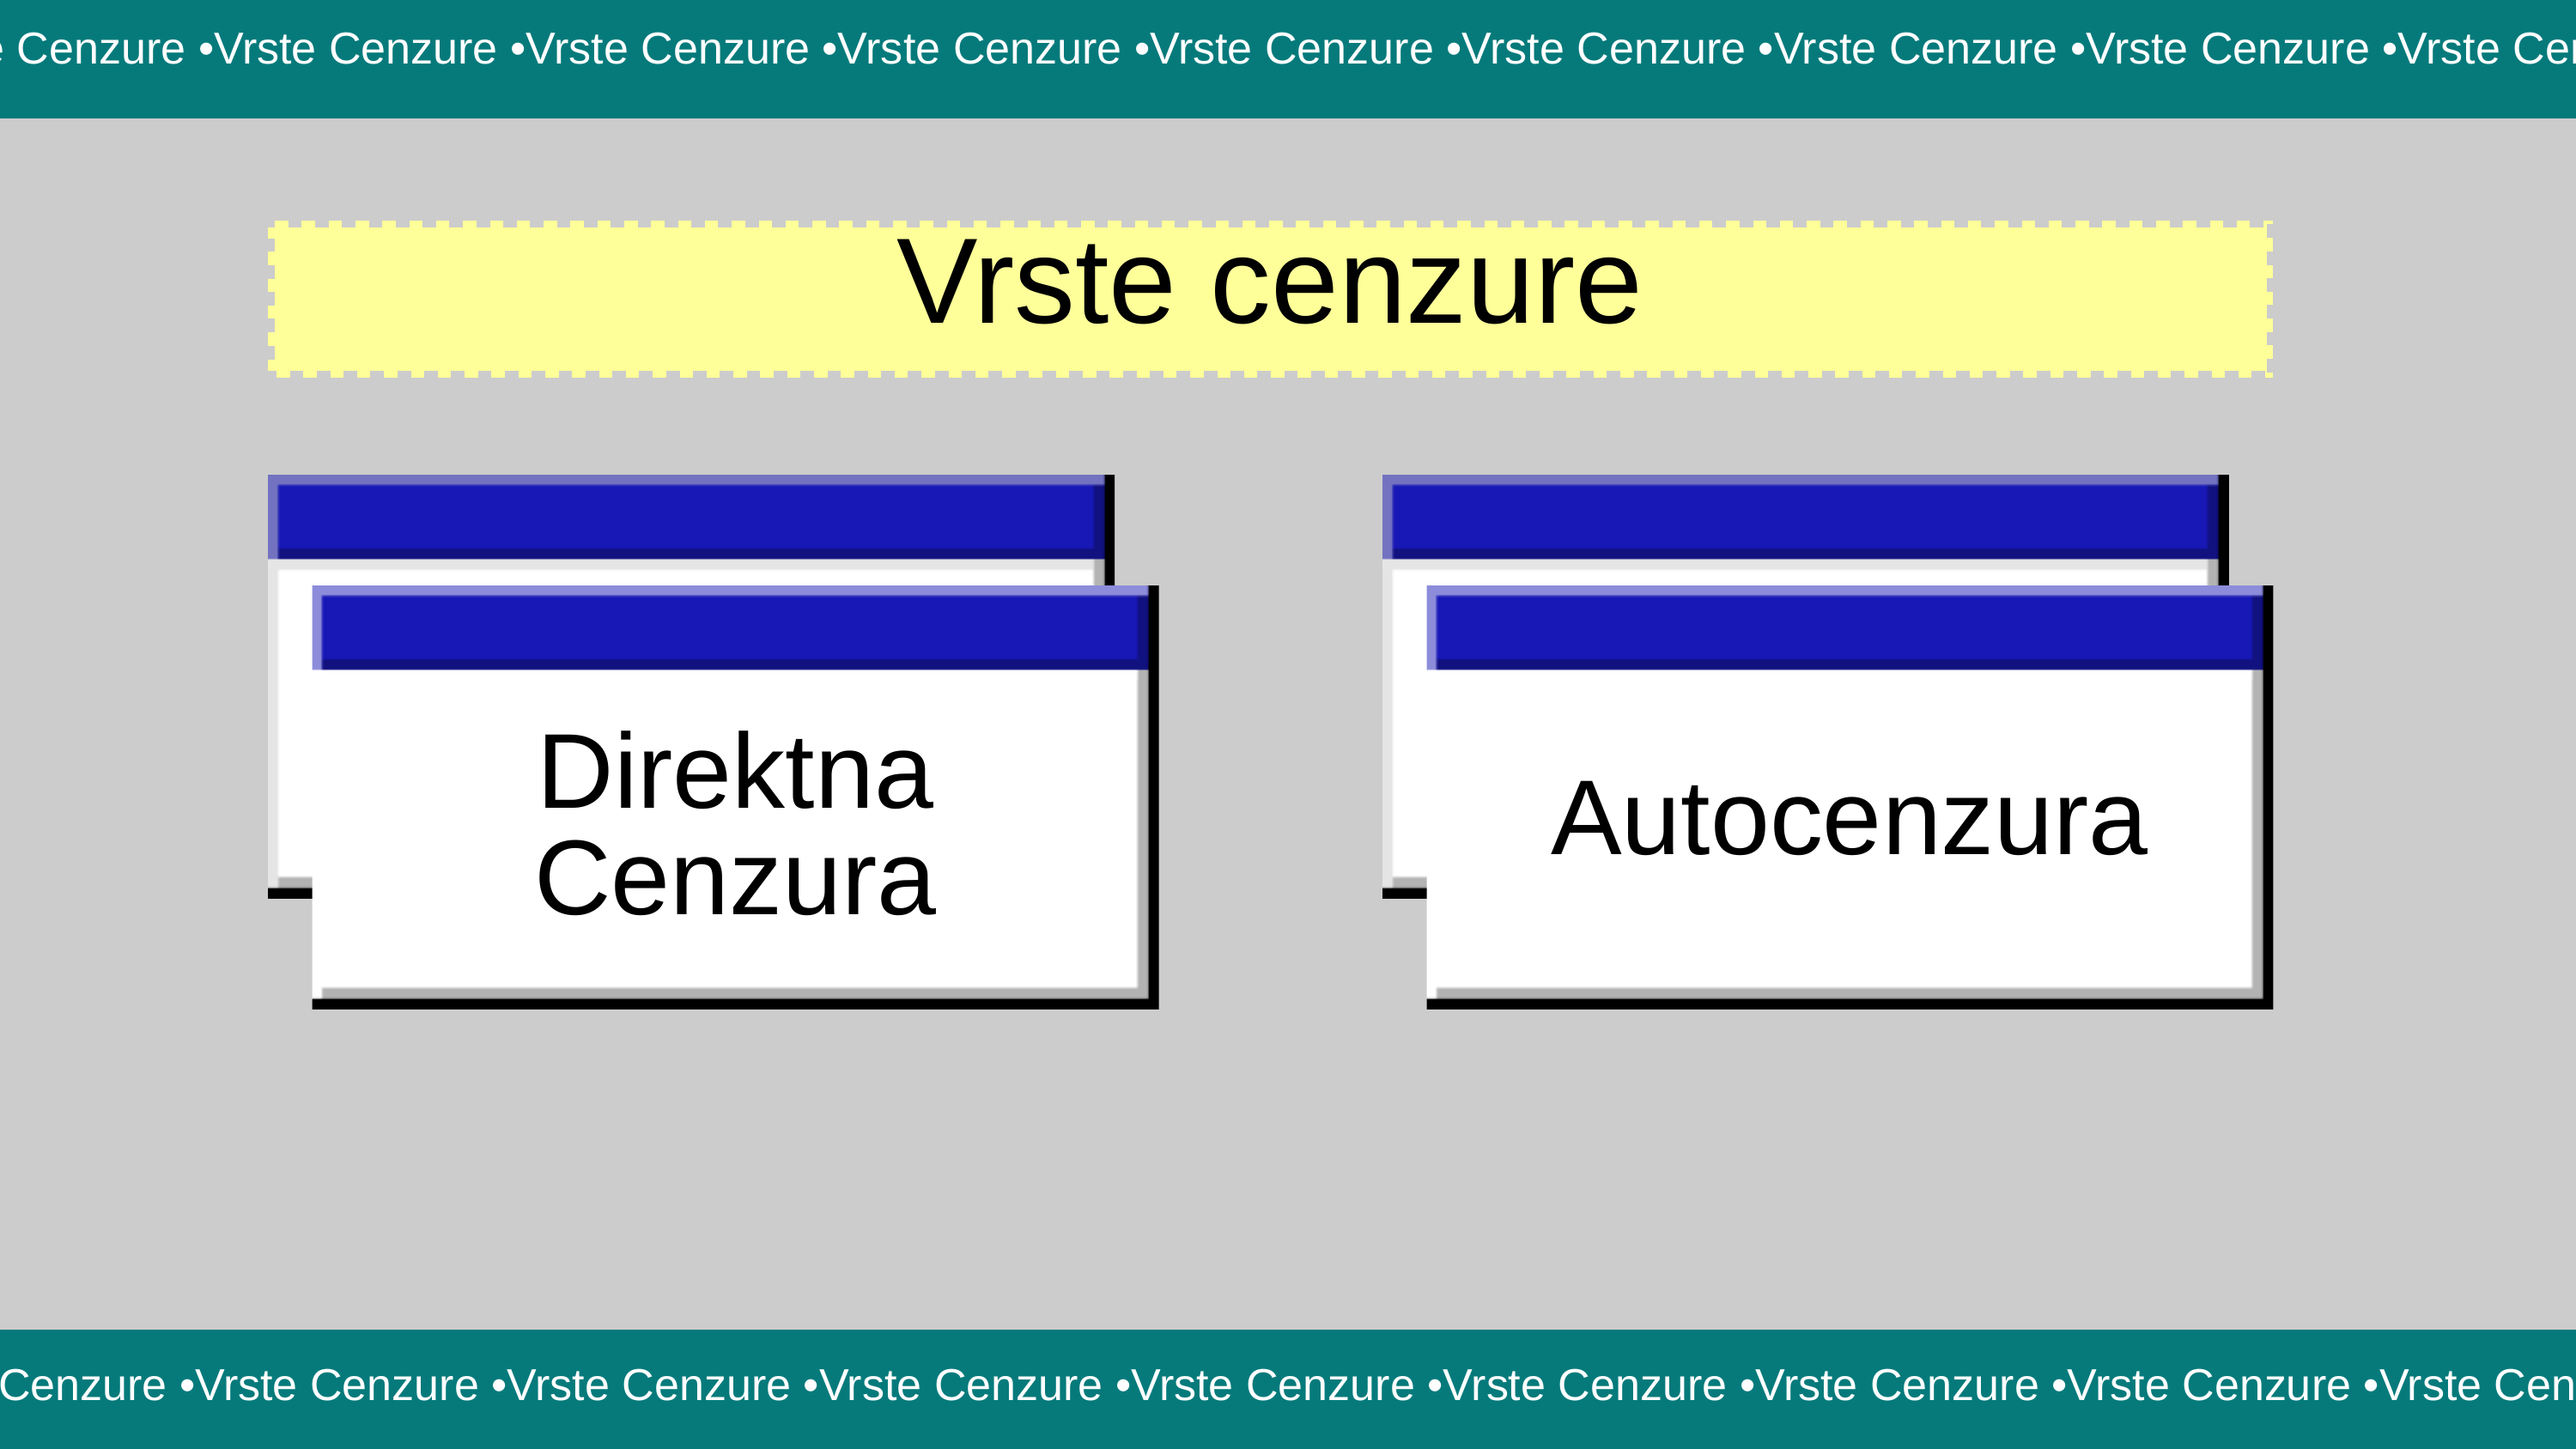

Vrste Cenzure •Vrste Cenzure •Vrste Cenzure •Vrste Cenzure •Vrste Cenzure •Vrste Cenzure •Vrste Cenzure •Vrste Cenzure •Vrste Cenzure •

Vrste cenzure

Direktna
Cenzura
Autocenzura

Vrste Cenzure •Vrste Cenzure •Vrste Cenzure •Vrste Cenzure •Vrste Cenzure •Vrste Cenzure •Vrste Cenzure •Vrste Cenzure •Vrste Cenzure •